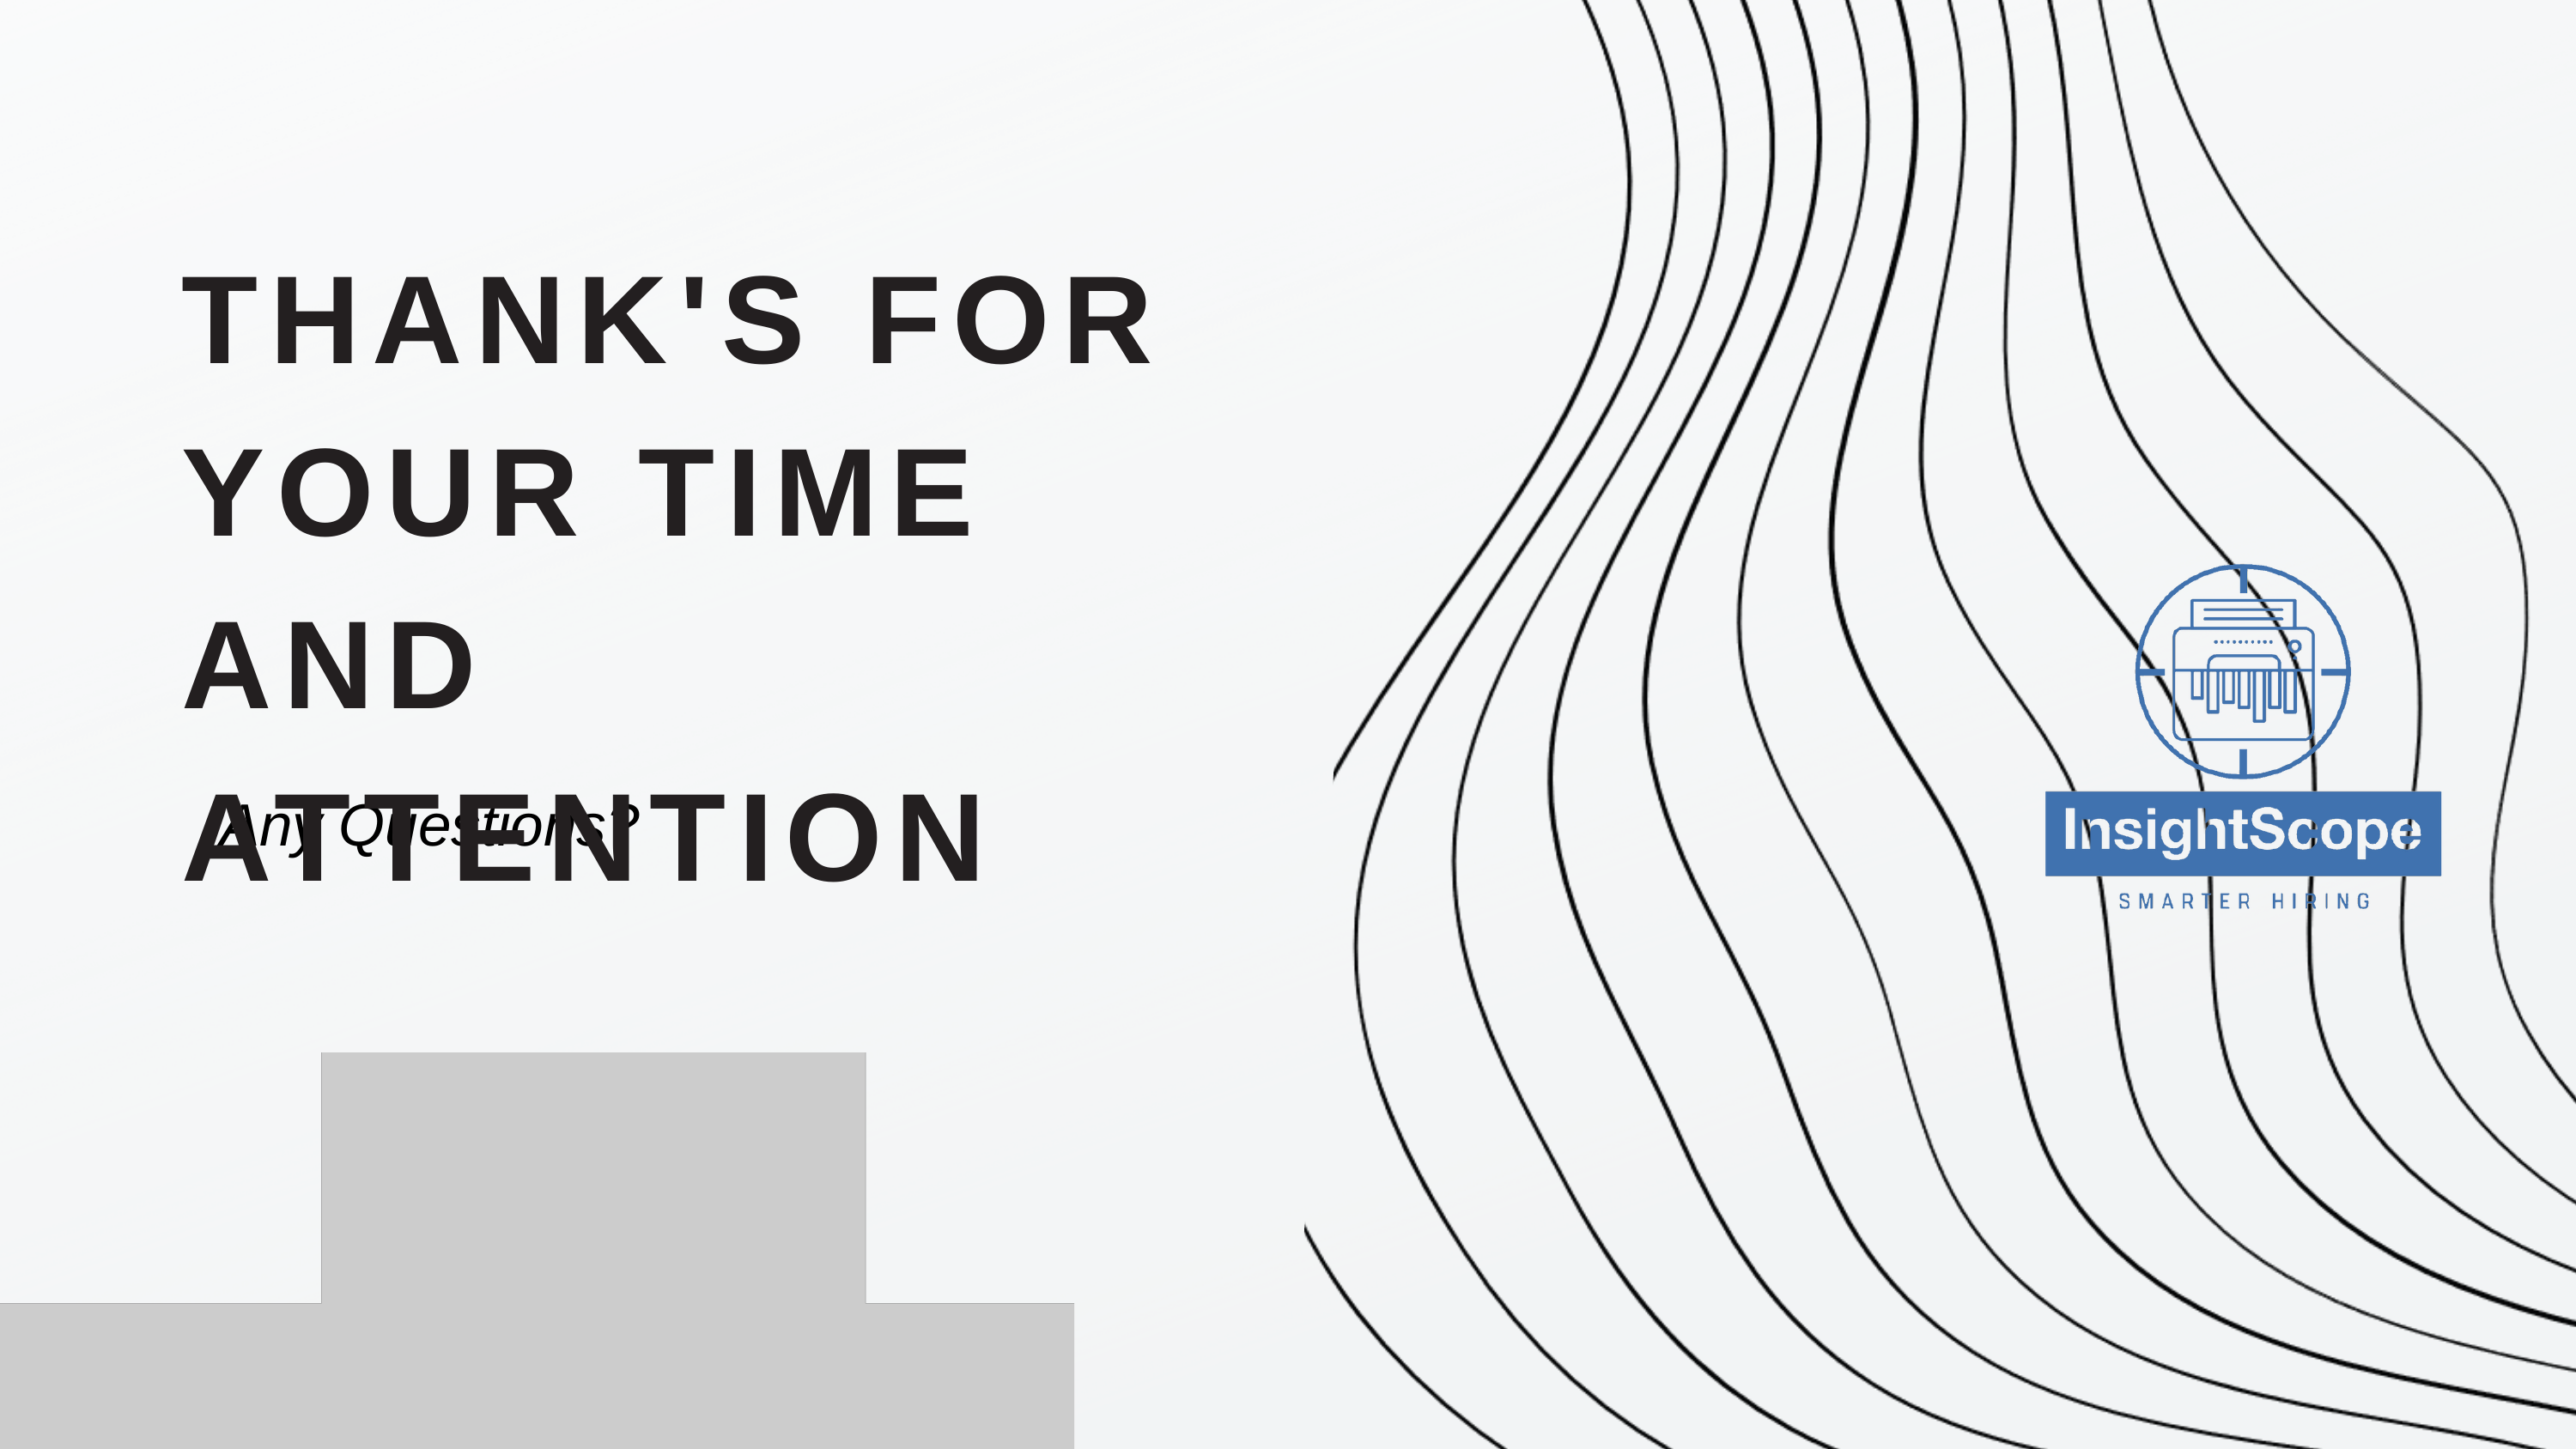

THANK'S FOR YOUR TIME AND ATTENTION

Any Questions?